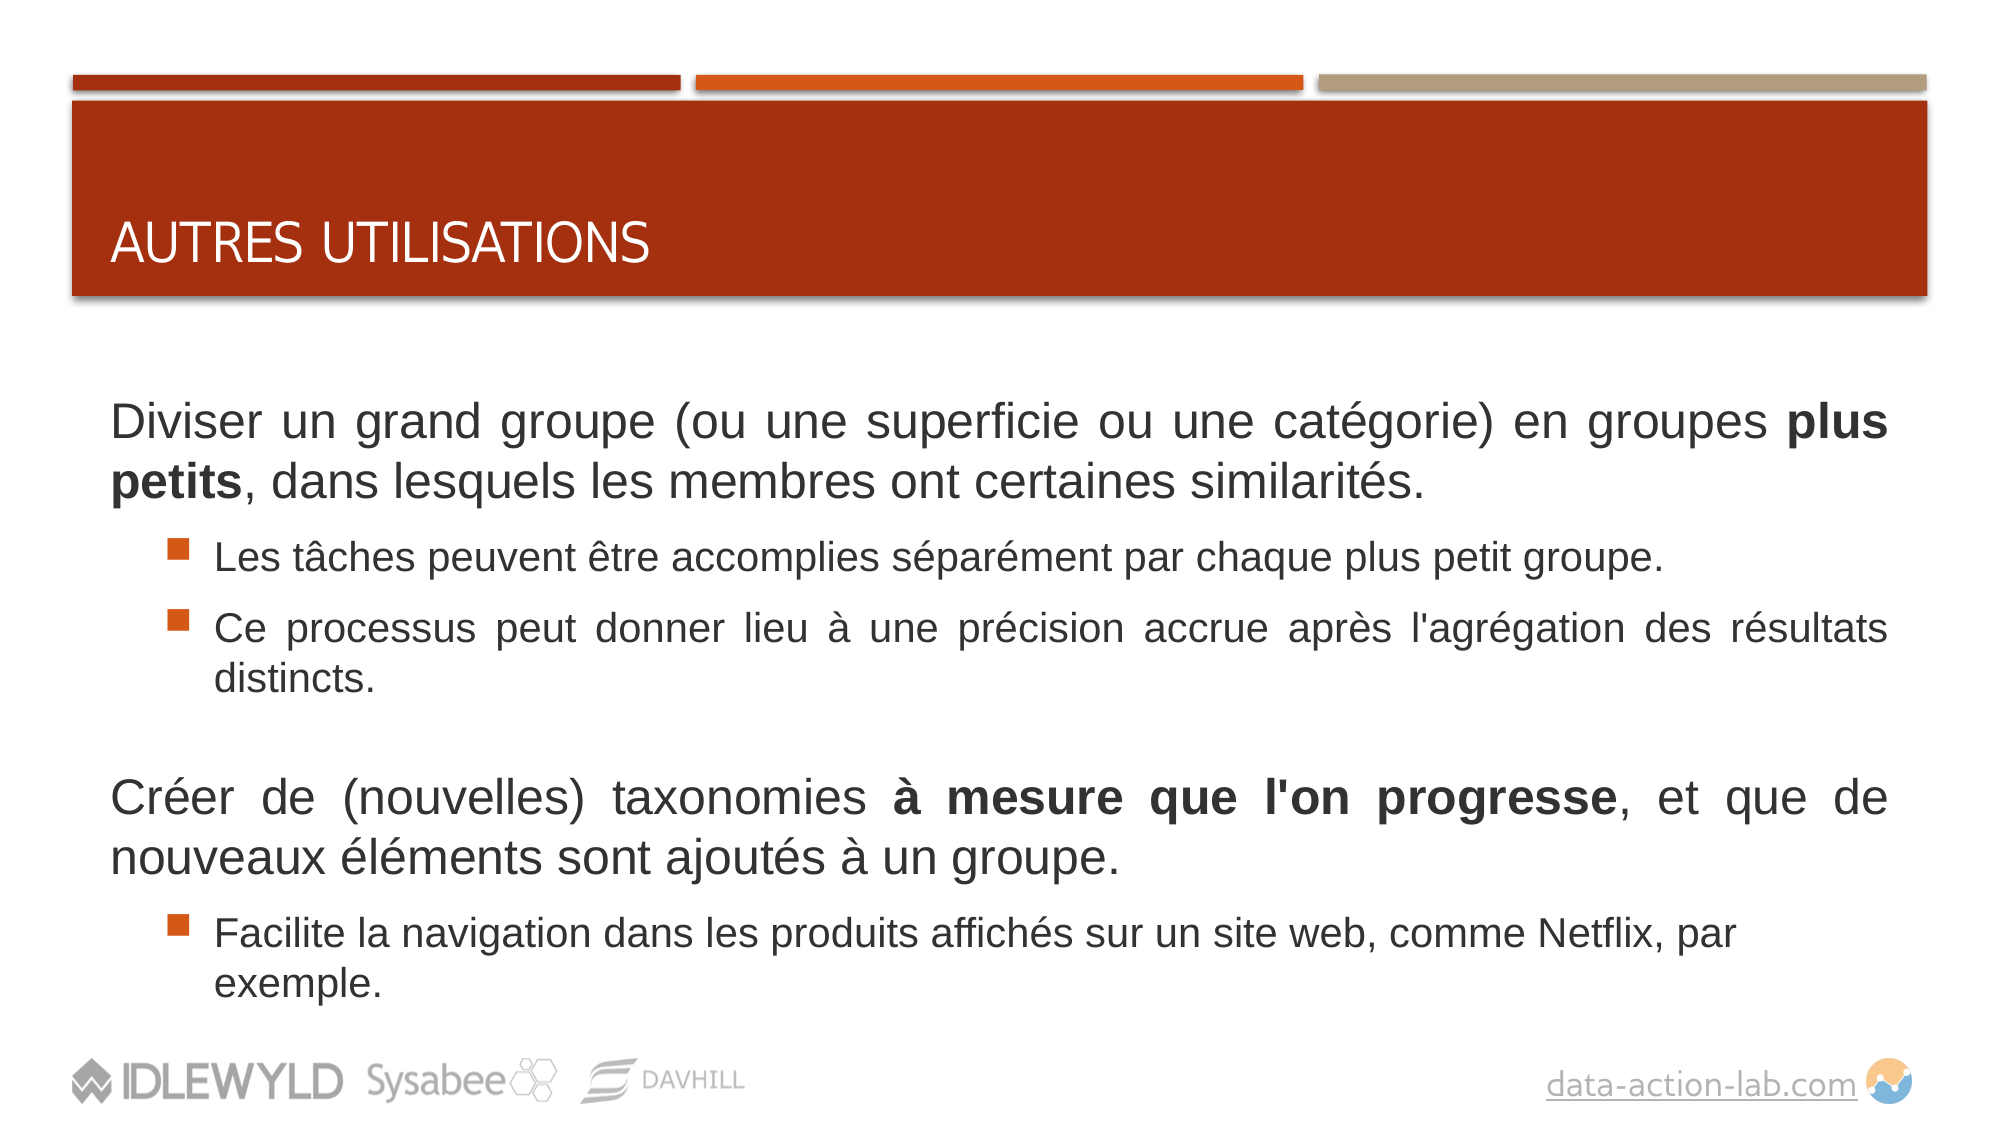

# AUTRES UTILISATIONS
Diviser un grand groupe (ou une superficie ou une catégorie) en groupes plus petits, dans lesquels les membres ont certaines similarités.
Les tâches peuvent être accomplies séparément par chaque plus petit groupe.
Ce processus peut donner lieu à une précision accrue après l'agrégation des résultats distincts.

Créer de (nouvelles) taxonomies à mesure que l'on progresse, et que de nouveaux éléments sont ajoutés à un groupe.
Facilite la navigation dans les produits affichés sur un site web, comme Netflix, par exemple.